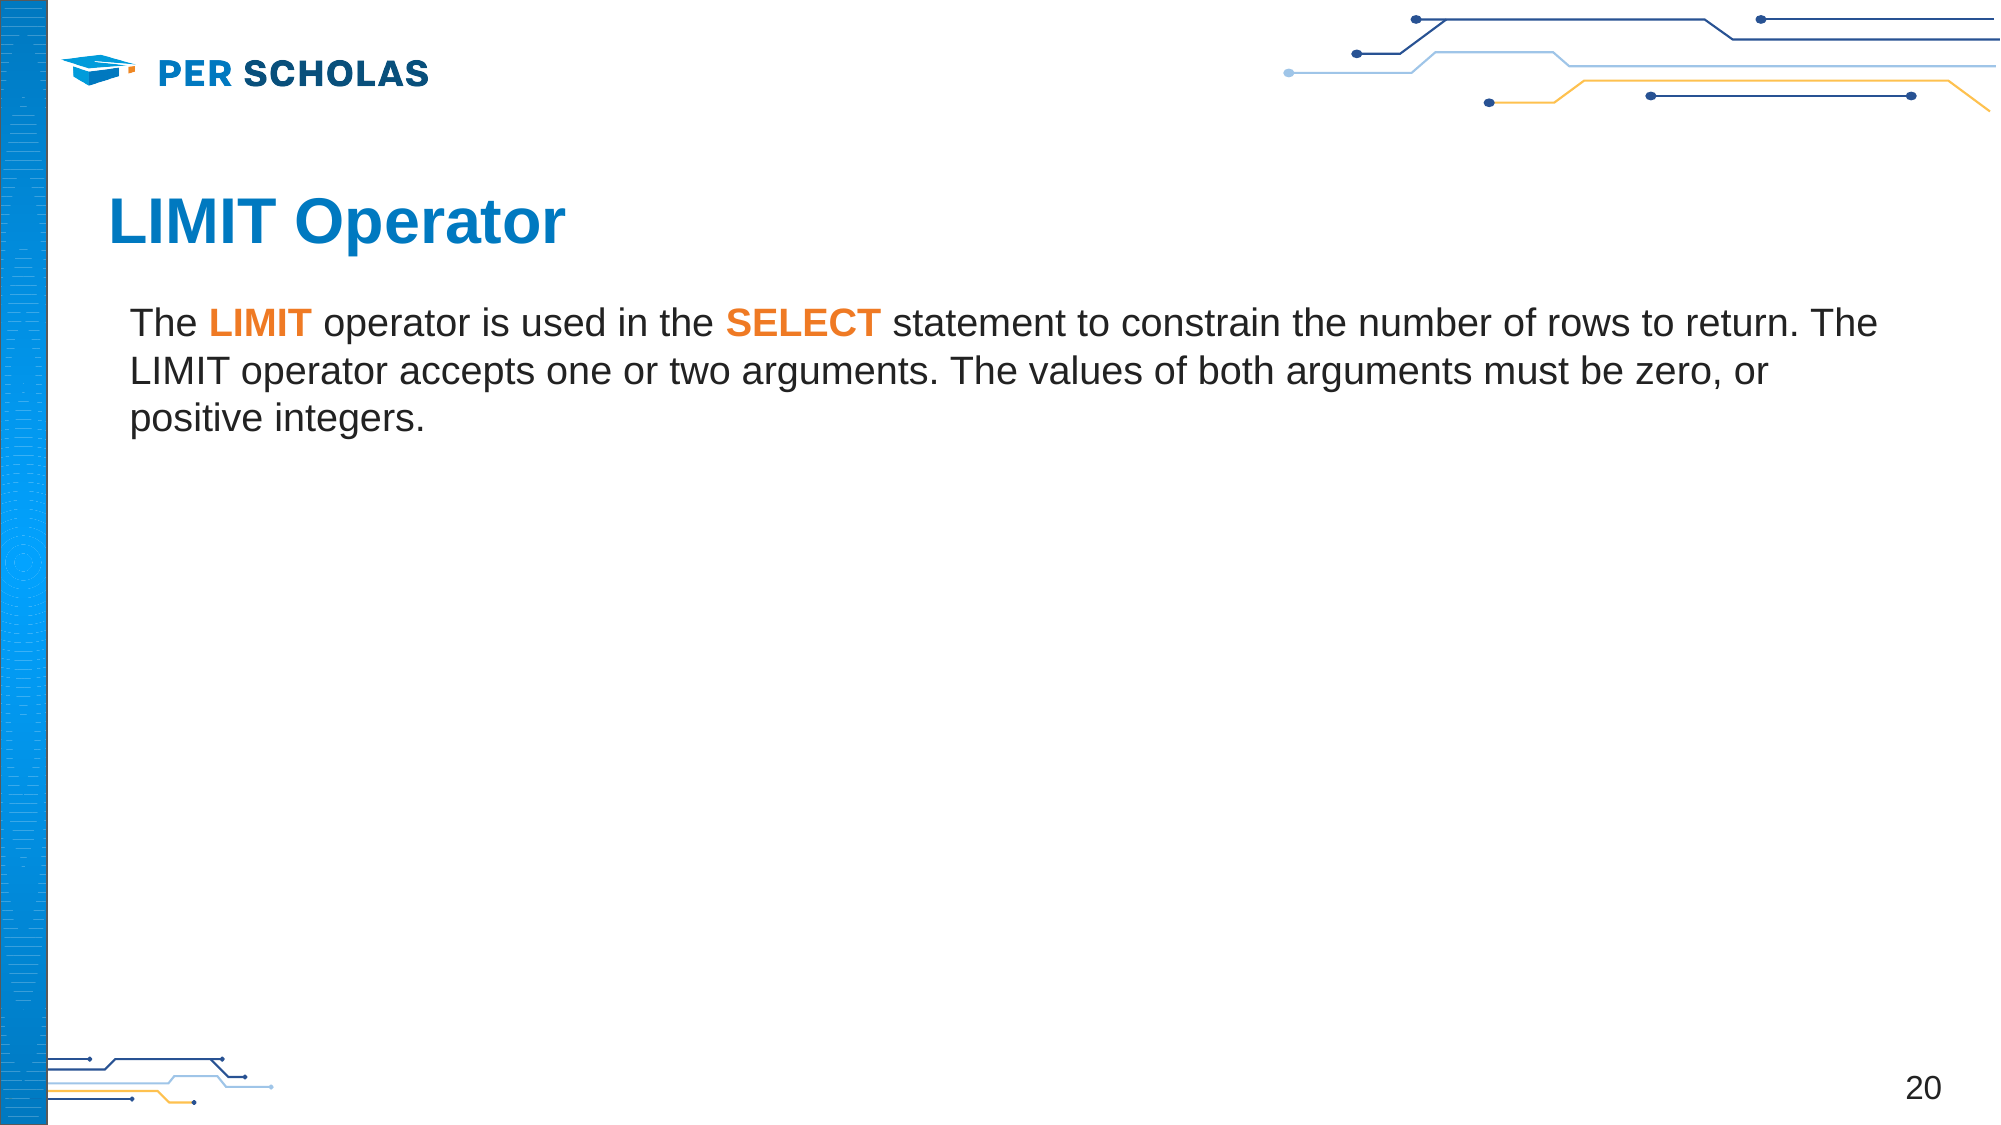

# LIMIT Operator
The LIMIT operator is used in the SELECT statement to constrain the number of rows to return. The LIMIT operator accepts one or two arguments. The values of both arguments must be zero, or positive integers.

20